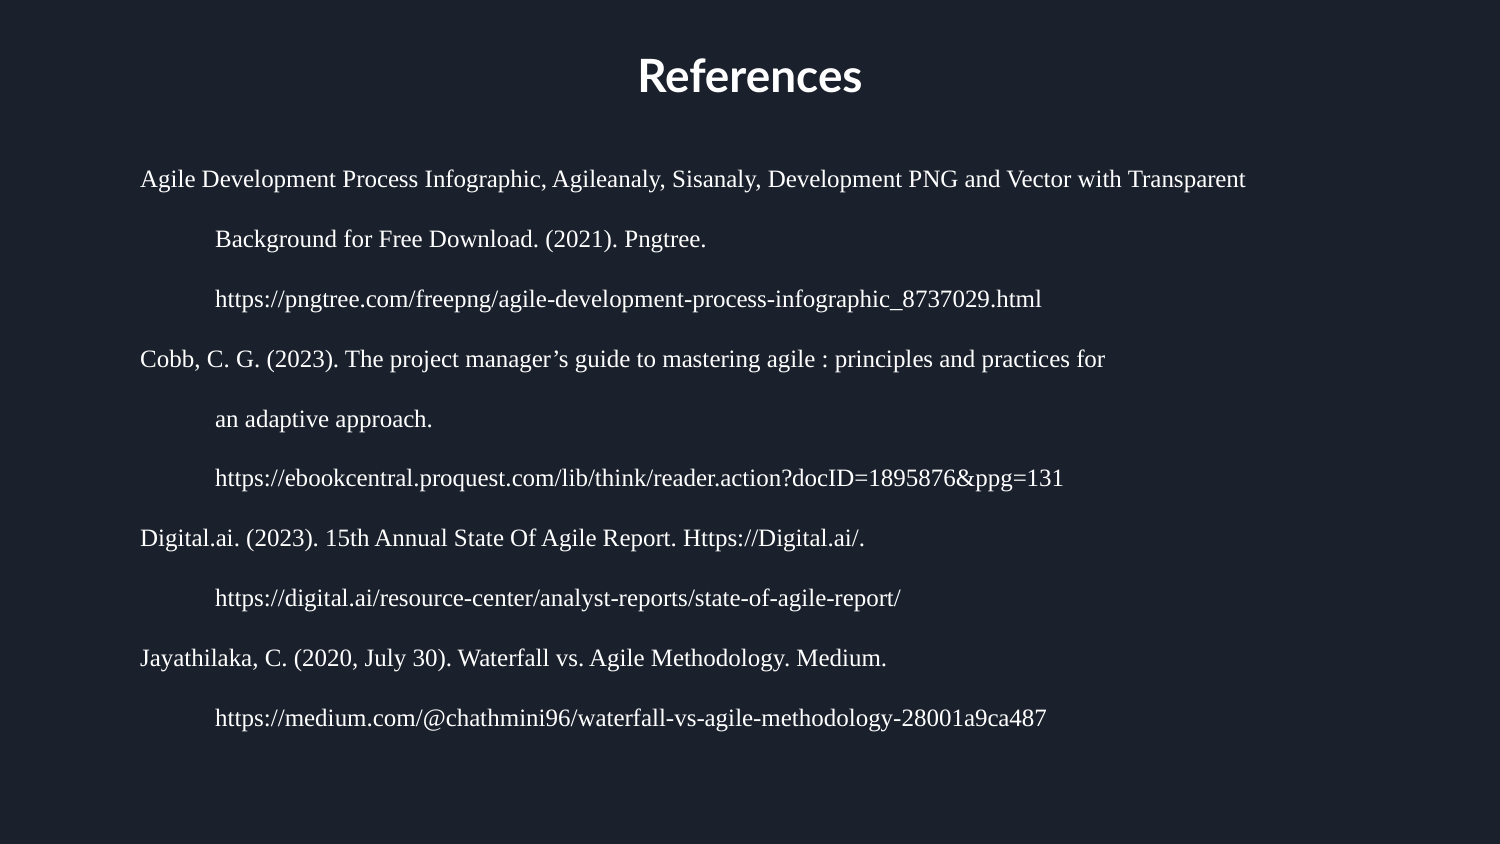

References
Agile Development Process Infographic, Agileanaly, Sisanaly, Development PNG and Vector with Transparent
Background for Free Download. (2021). Pngtree.
https://pngtree.com/freepng/agile-development-process-infographic_8737029.html
Cobb, C. G. (2023). The project manager’s guide to mastering agile : principles and practices for
an adaptive approach.
https://ebookcentral.proquest.com/lib/think/reader.action?docID=1895876&ppg=131
Digital.ai. (2023). 15th Annual State Of Agile Report. Https://Digital.ai/.
https://digital.ai/resource-center/analyst-reports/state-of-agile-report/
Jayathilaka, C. (2020, July 30). Waterfall vs. Agile Methodology. Medium.
https://medium.com/@chathmini96/waterfall-vs-agile-methodology-28001a9ca487